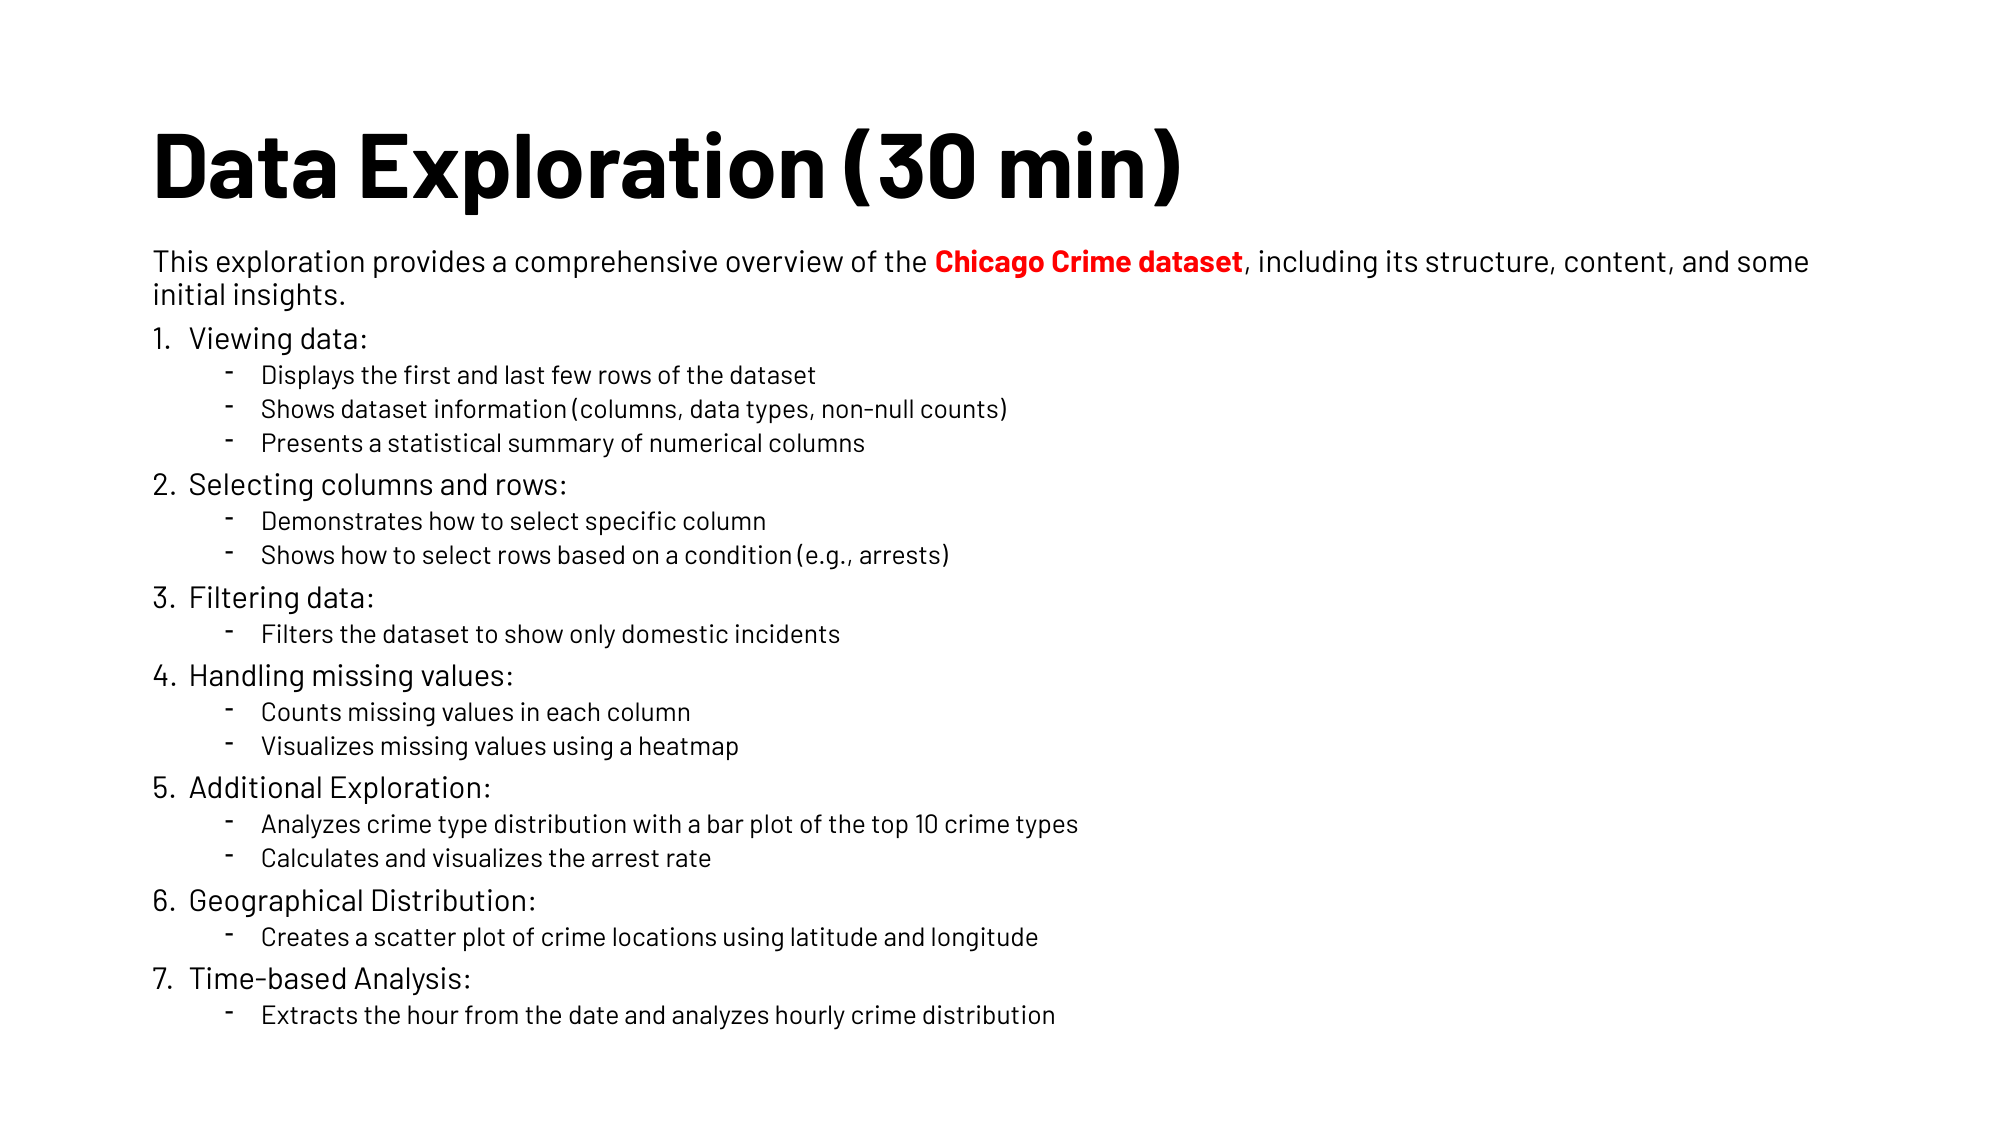

# Data Exploration (30 min)
This exploration provides a comprehensive overview of the Chicago Crime dataset, including its structure, content, and some initial insights.
Viewing data:
Displays the first and last few rows of the dataset
Shows dataset information (columns, data types, non-null counts)
Presents a statistical summary of numerical columns
Selecting columns and rows:
Demonstrates how to select specific column
Shows how to select rows based on a condition (e.g., arrests)
Filtering data:
Filters the dataset to show only domestic incidents
Handling missing values:
Counts missing values in each column
Visualizes missing values using a heatmap
Additional Exploration:
Analyzes crime type distribution with a bar plot of the top 10 crime types
Calculates and visualizes the arrest rate
Geographical Distribution:
Creates a scatter plot of crime locations using latitude and longitude
Time-based Analysis:
Extracts the hour from the date and analyzes hourly crime distribution